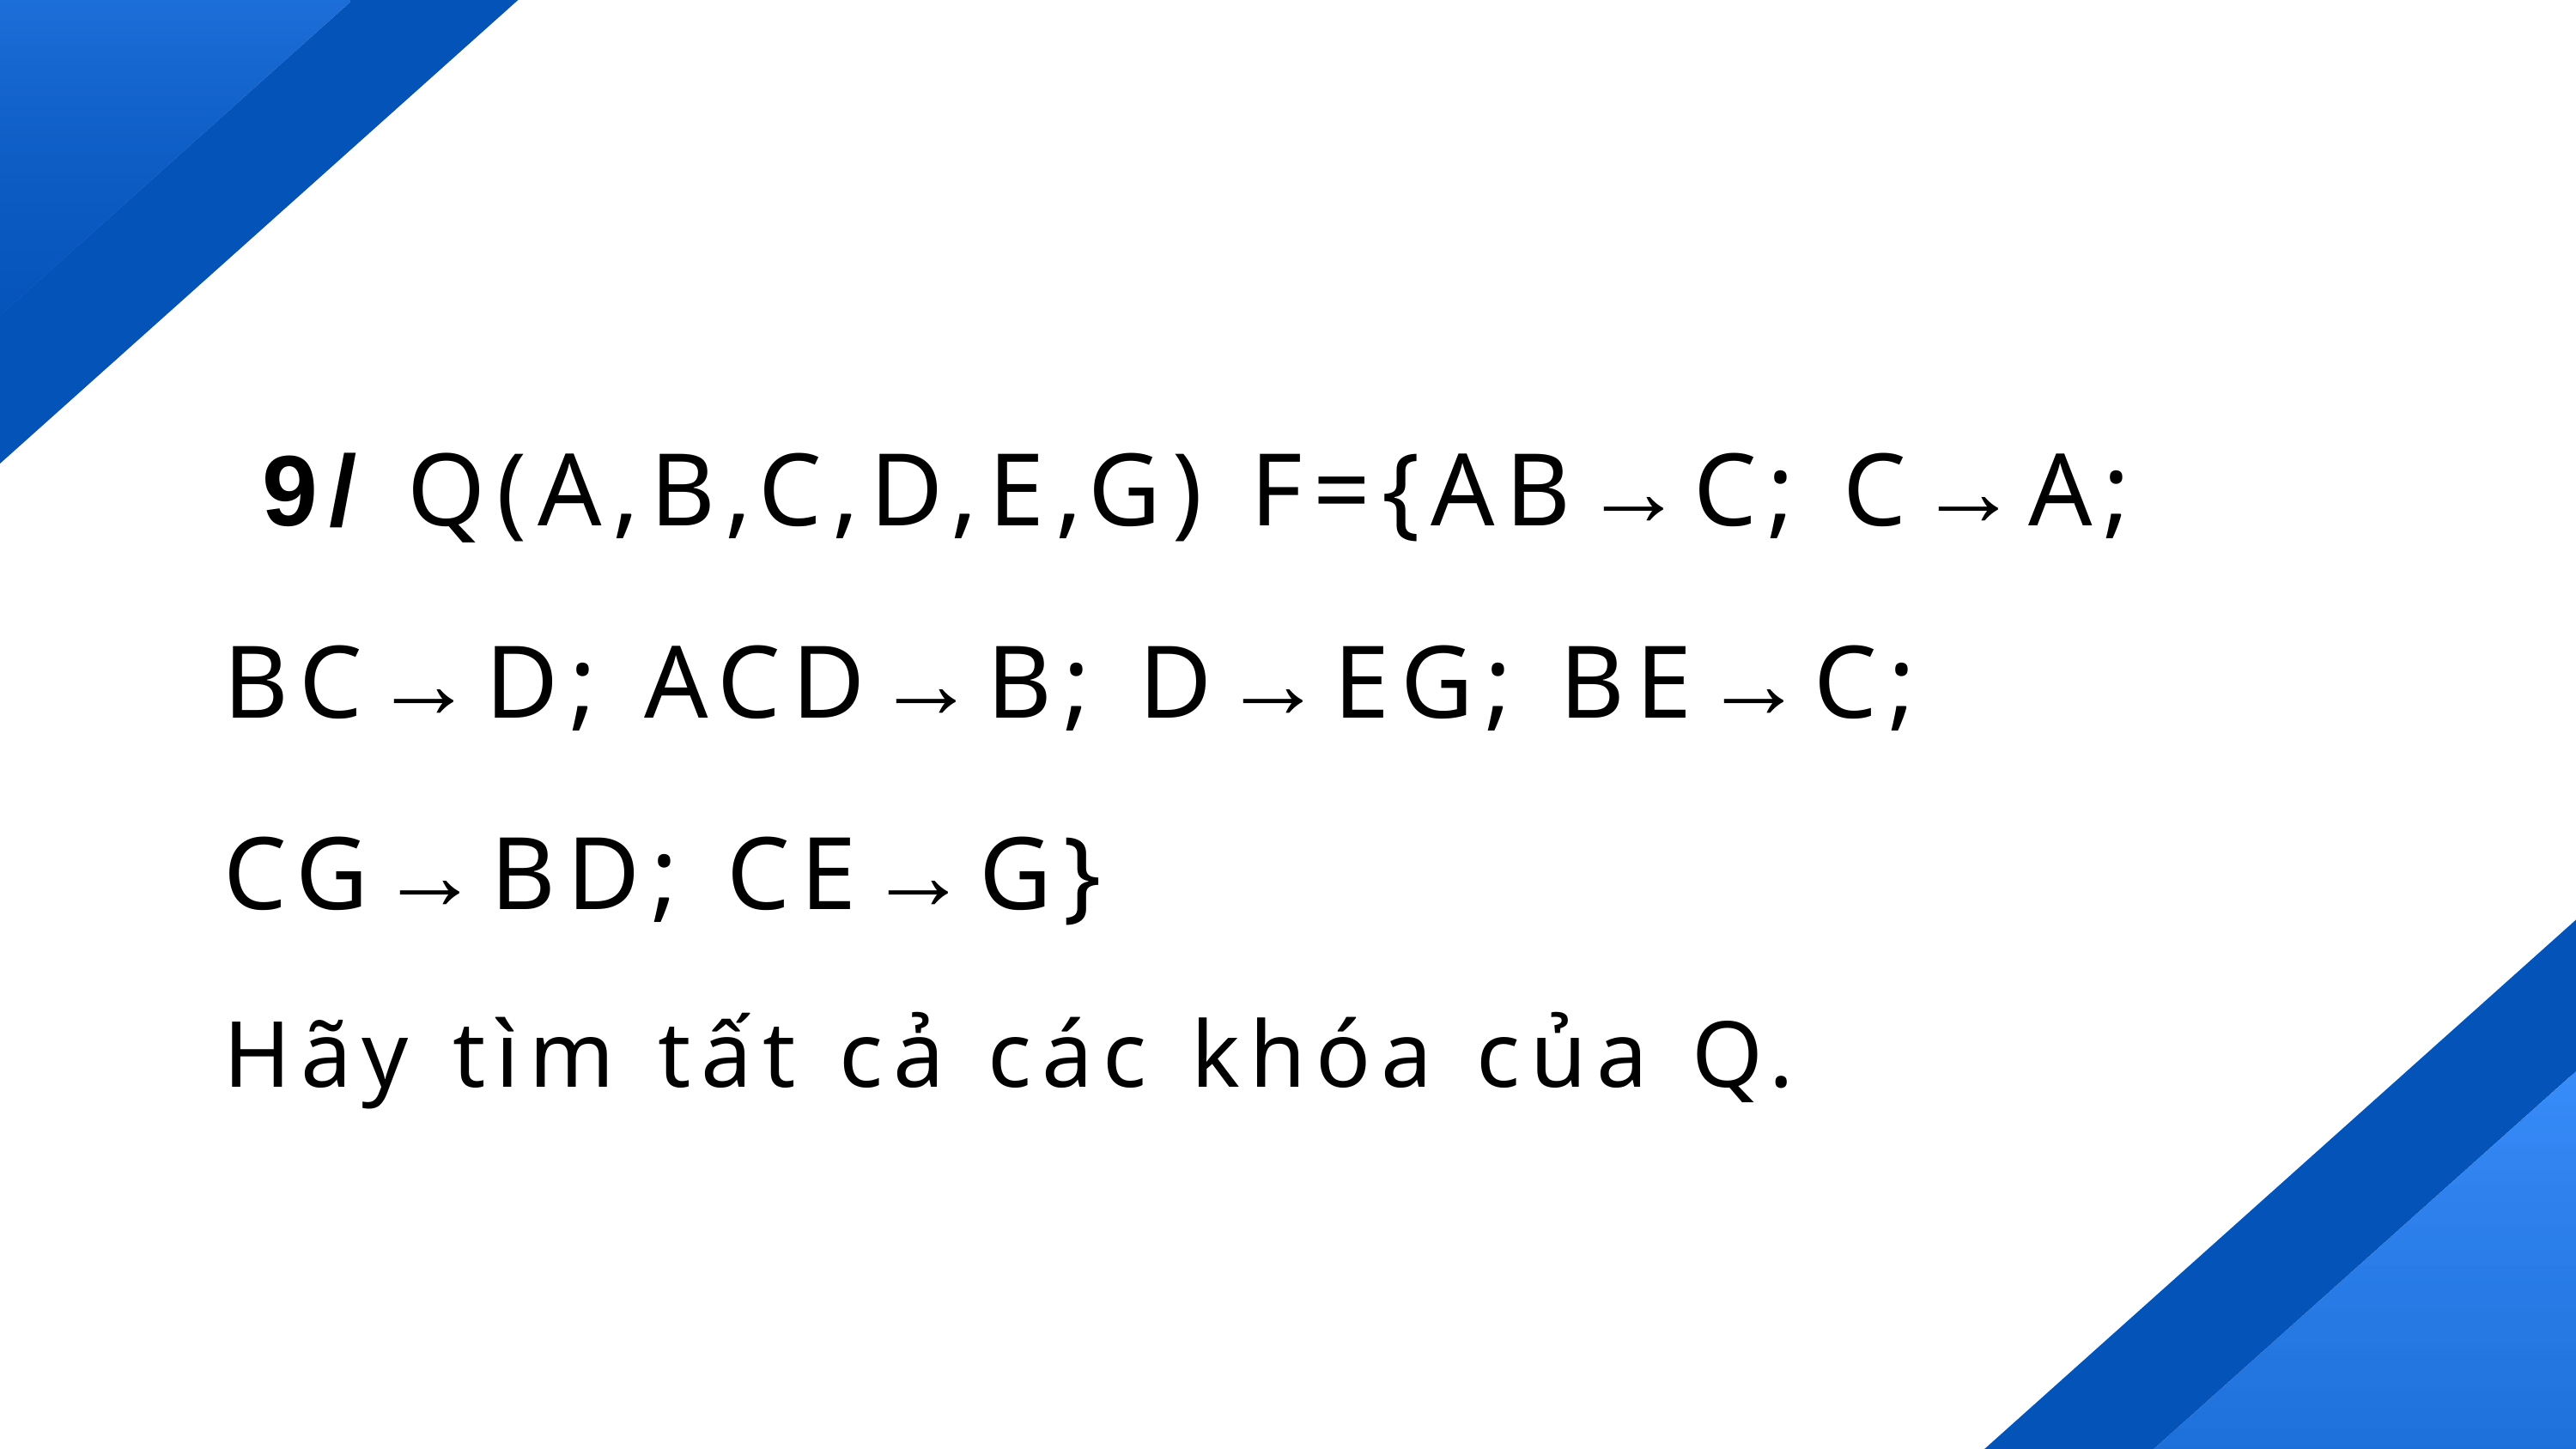

9/ Q(A,B,C,D,E,G) F={AB→C; C→A; BC→D; ACD→B; D→EG; BE→C; CG→BD; CE→G}
Hãy tìm tất cả các khóa của Q.